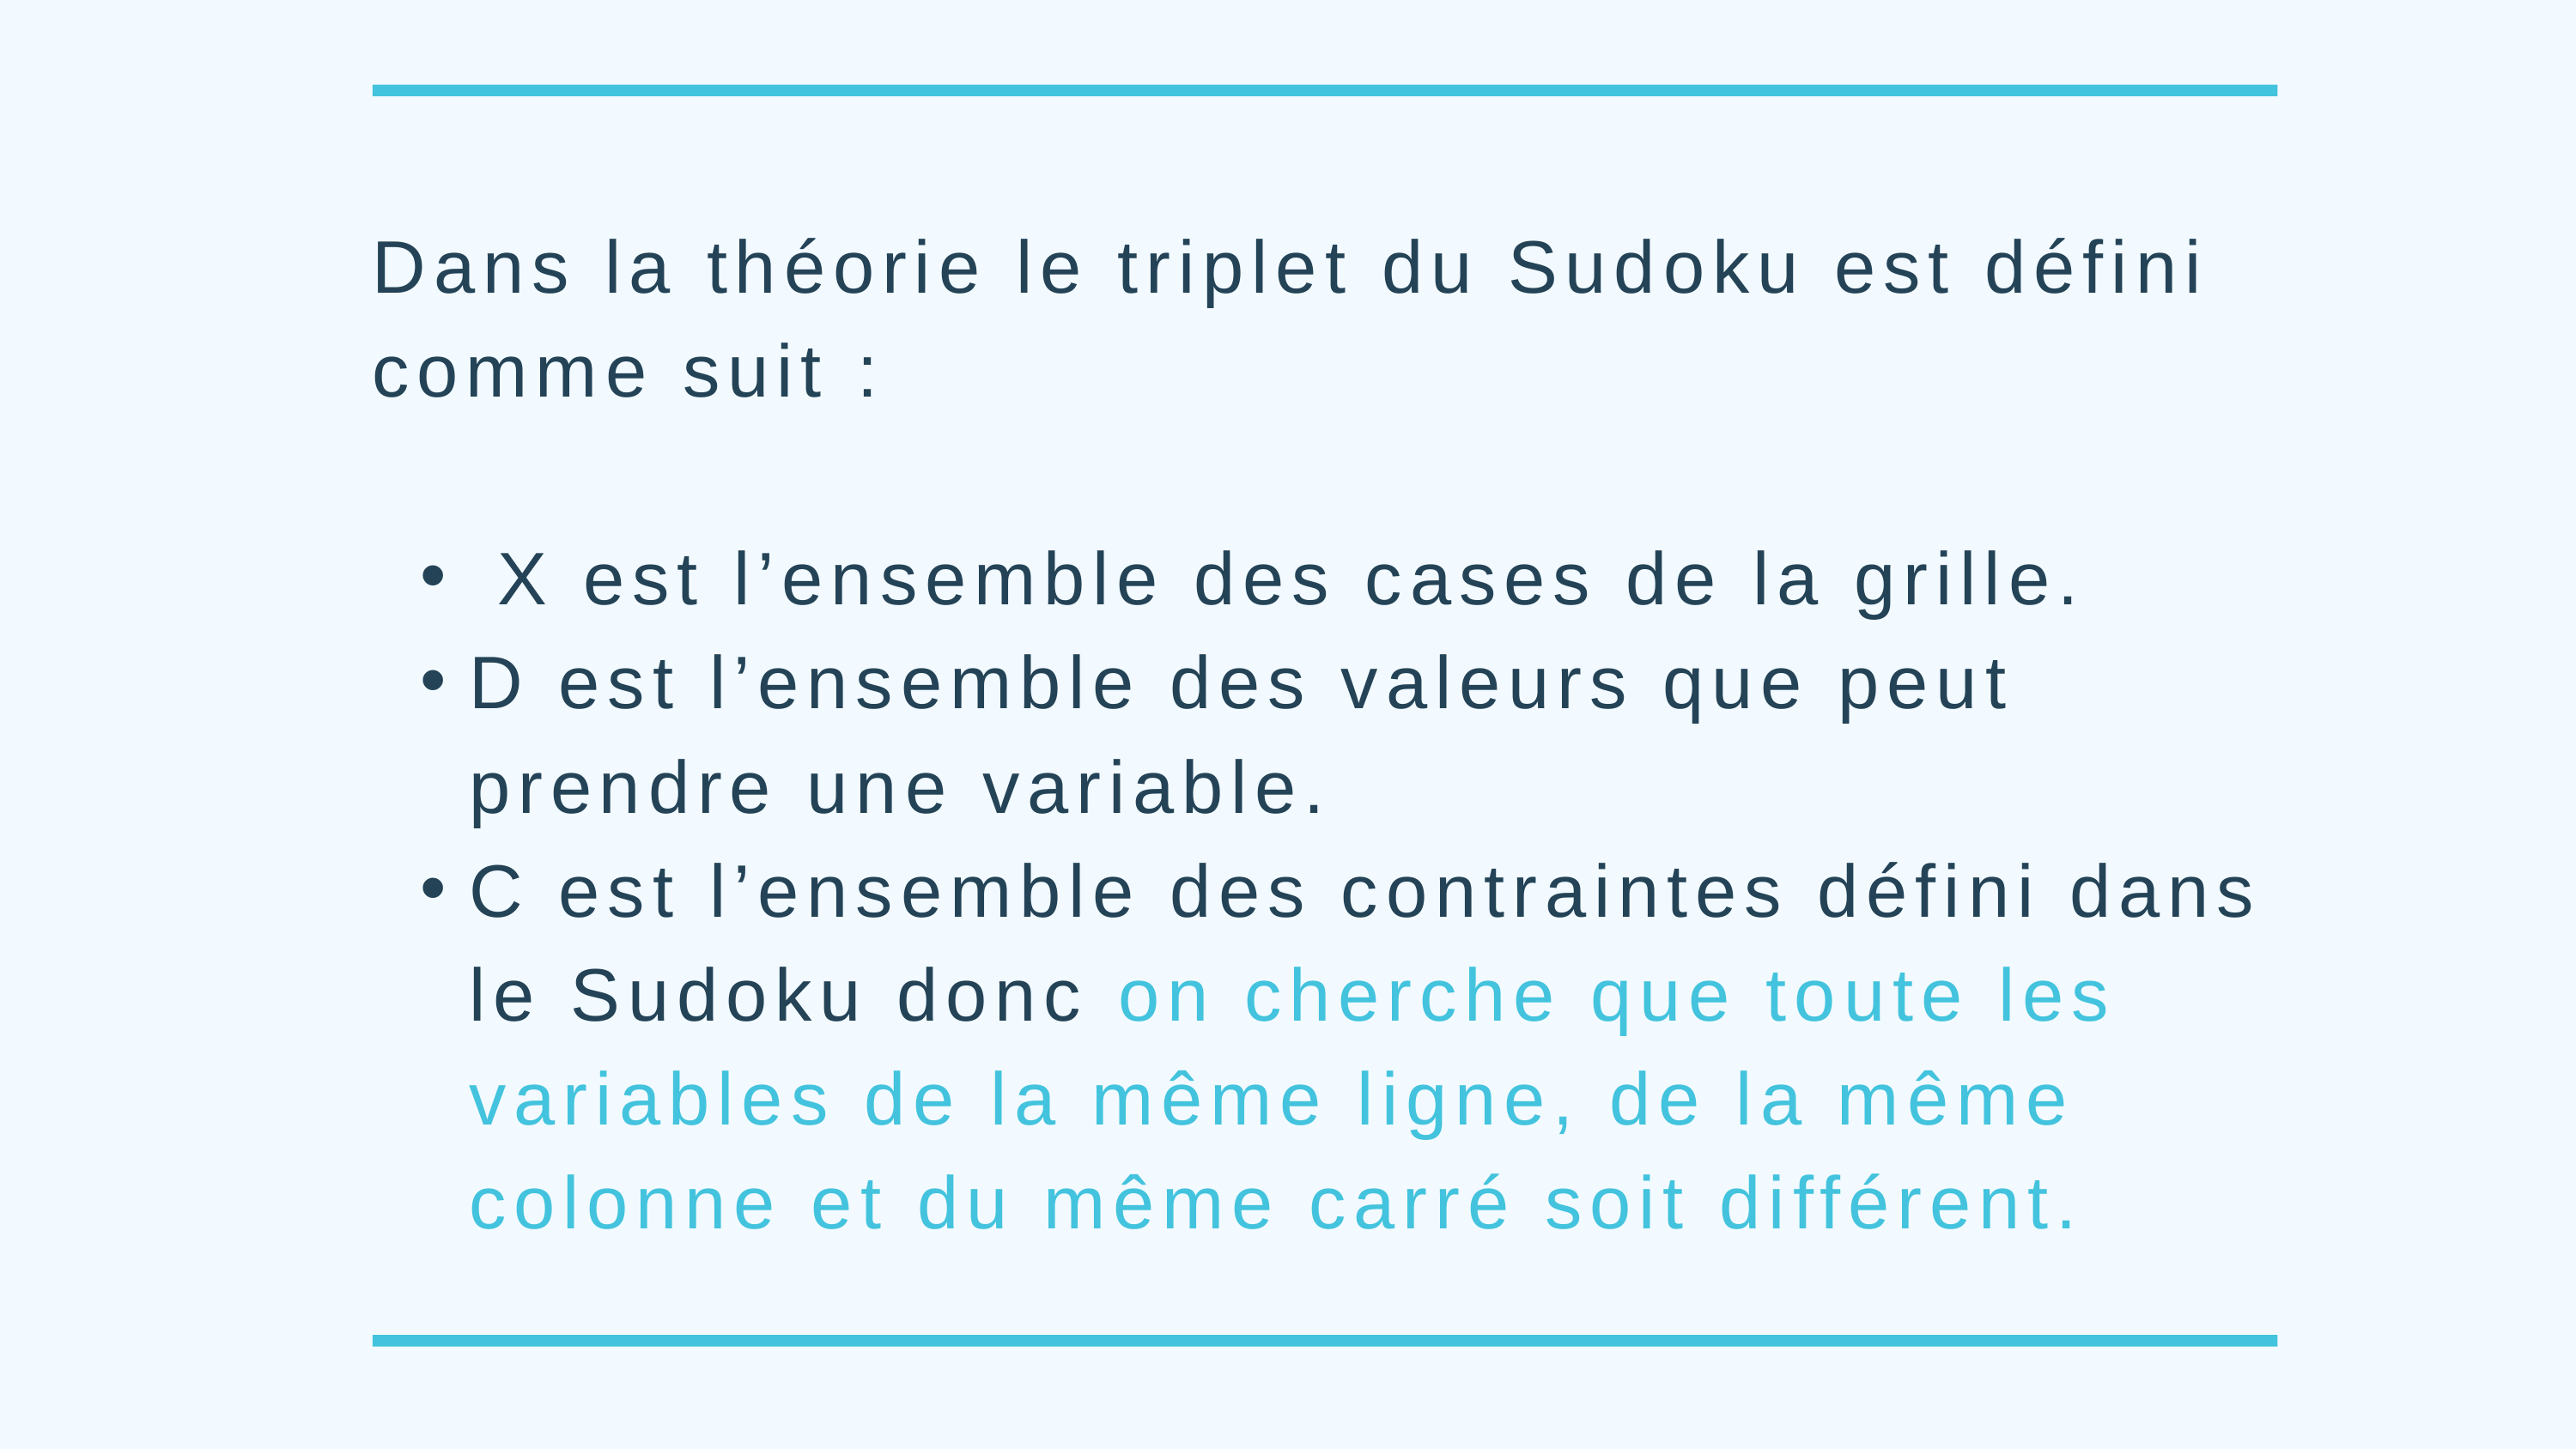

Dans la théorie le triplet du Sudoku est défini comme suit :

 X est l’ensemble des cases de la grille.
D est l’ensemble des valeurs que peut prendre une variable.
C est l’ensemble des contraintes défini dans le Sudoku donc on cherche que toute les variables de la même ligne, de la même colonne et du même carré soit différent.